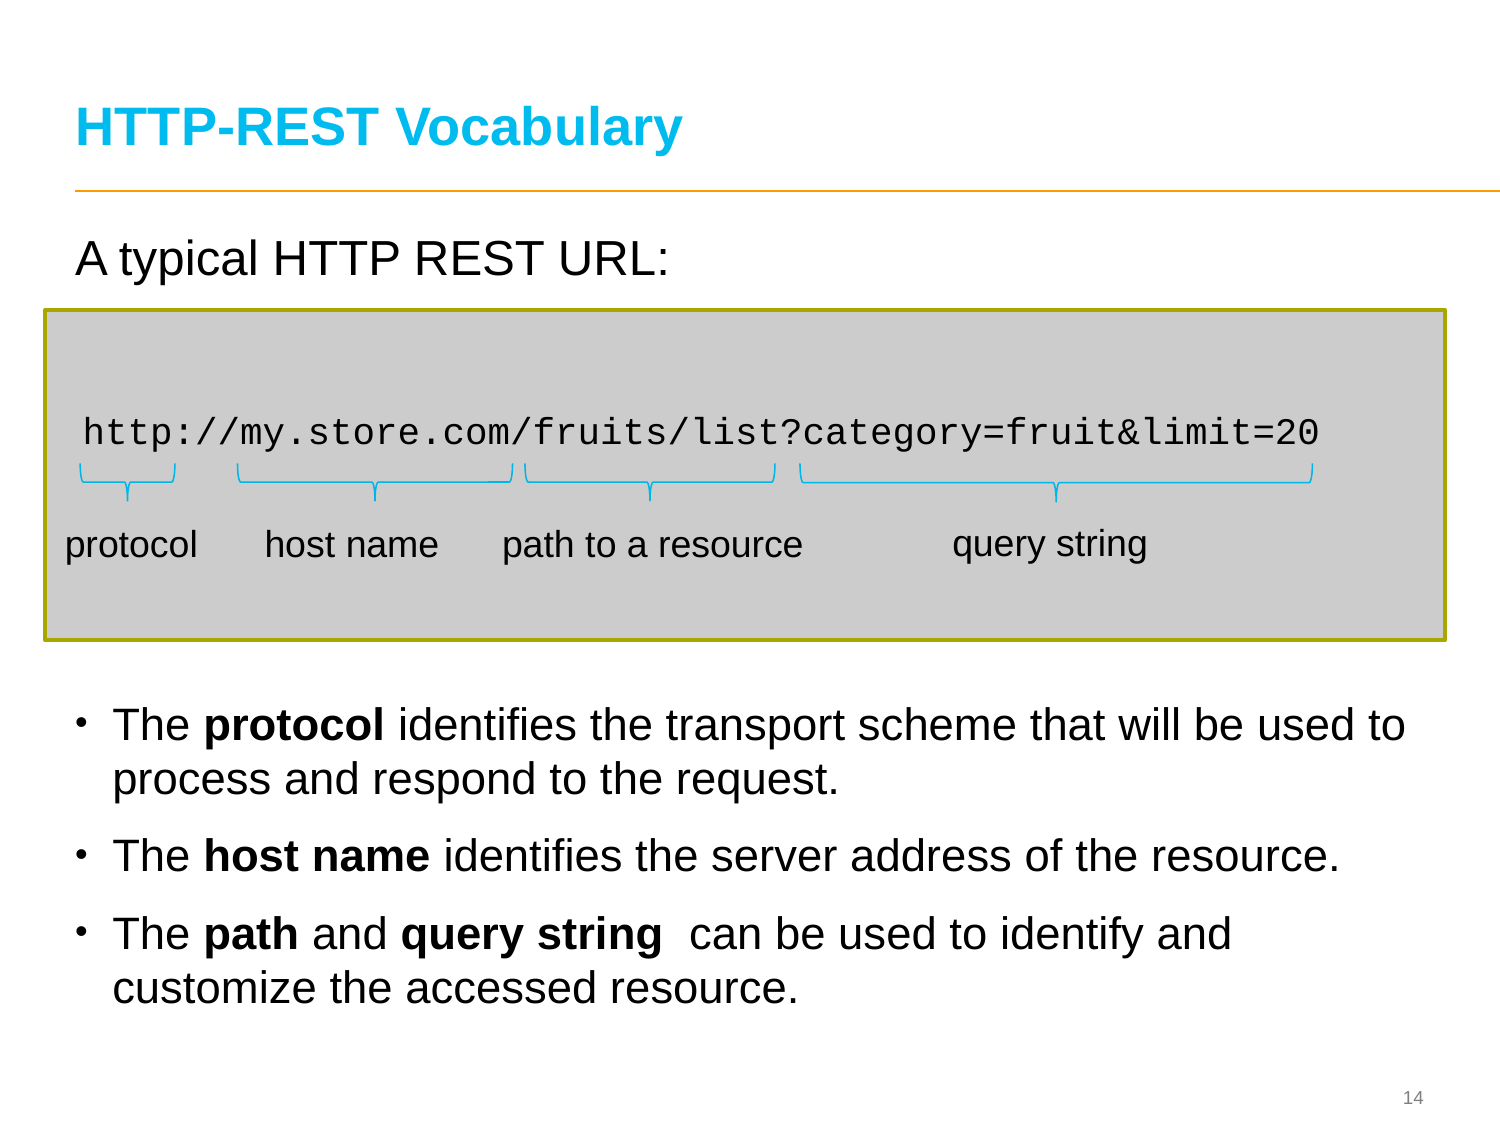

# HTTP-REST Vocabulary

A typical HTTP REST URL:

The protocol identifies the transport scheme that will be used to process and respond to the request.
The host name identifies the server address of the resource.
The path and query string  can be used to identify and customize the accessed resource.

 http://my.store.com/fruits/list?category=fruit&limit=20

query string
protocol
host name
path to a resource